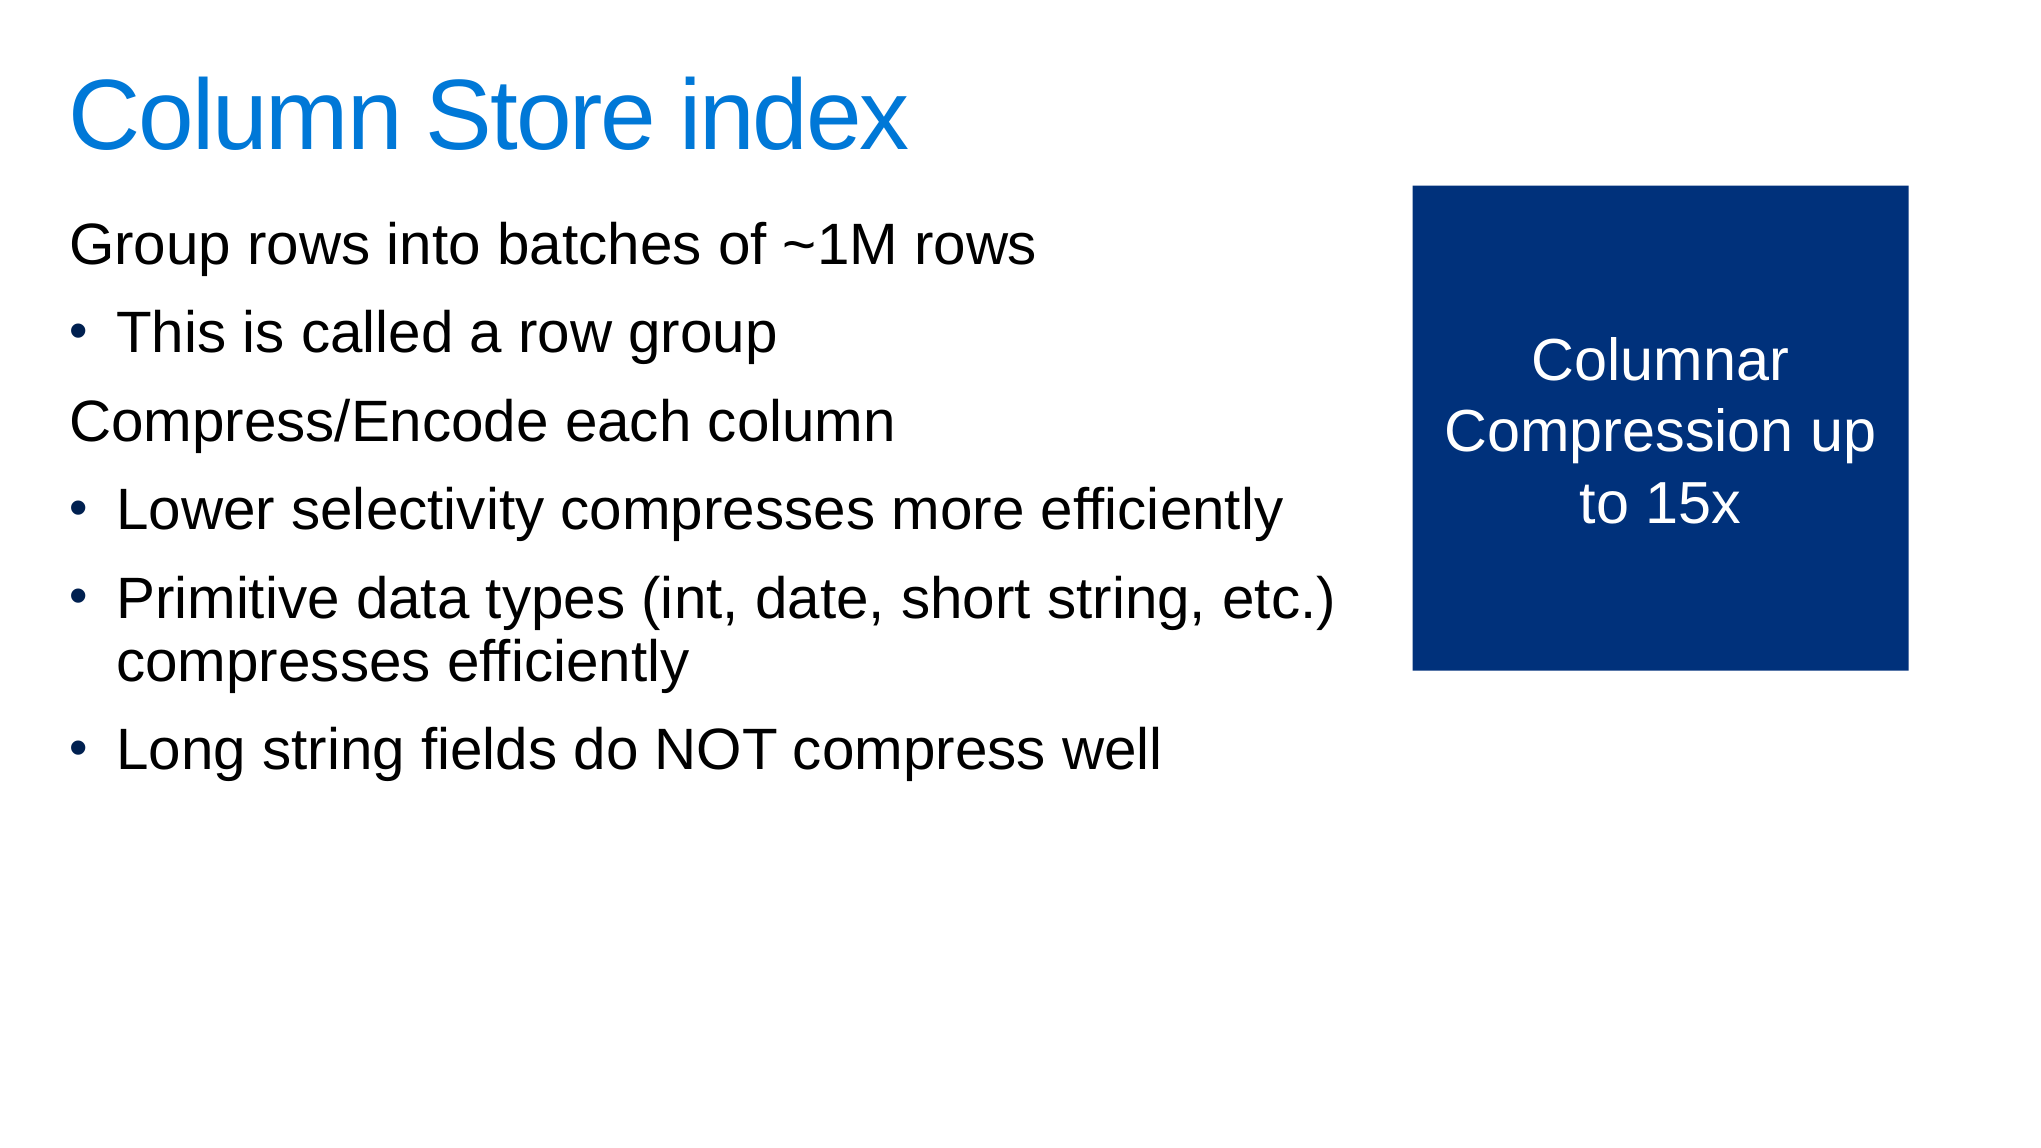

# Column Store index
Columnar Compression up to 15x
Group rows into batches of ~1M rows
This is called a row group
Compress/Encode each column
Lower selectivity compresses more efficiently
Primitive data types (int, date, short string, etc.) compresses efficiently
Long string fields do NOT compress well